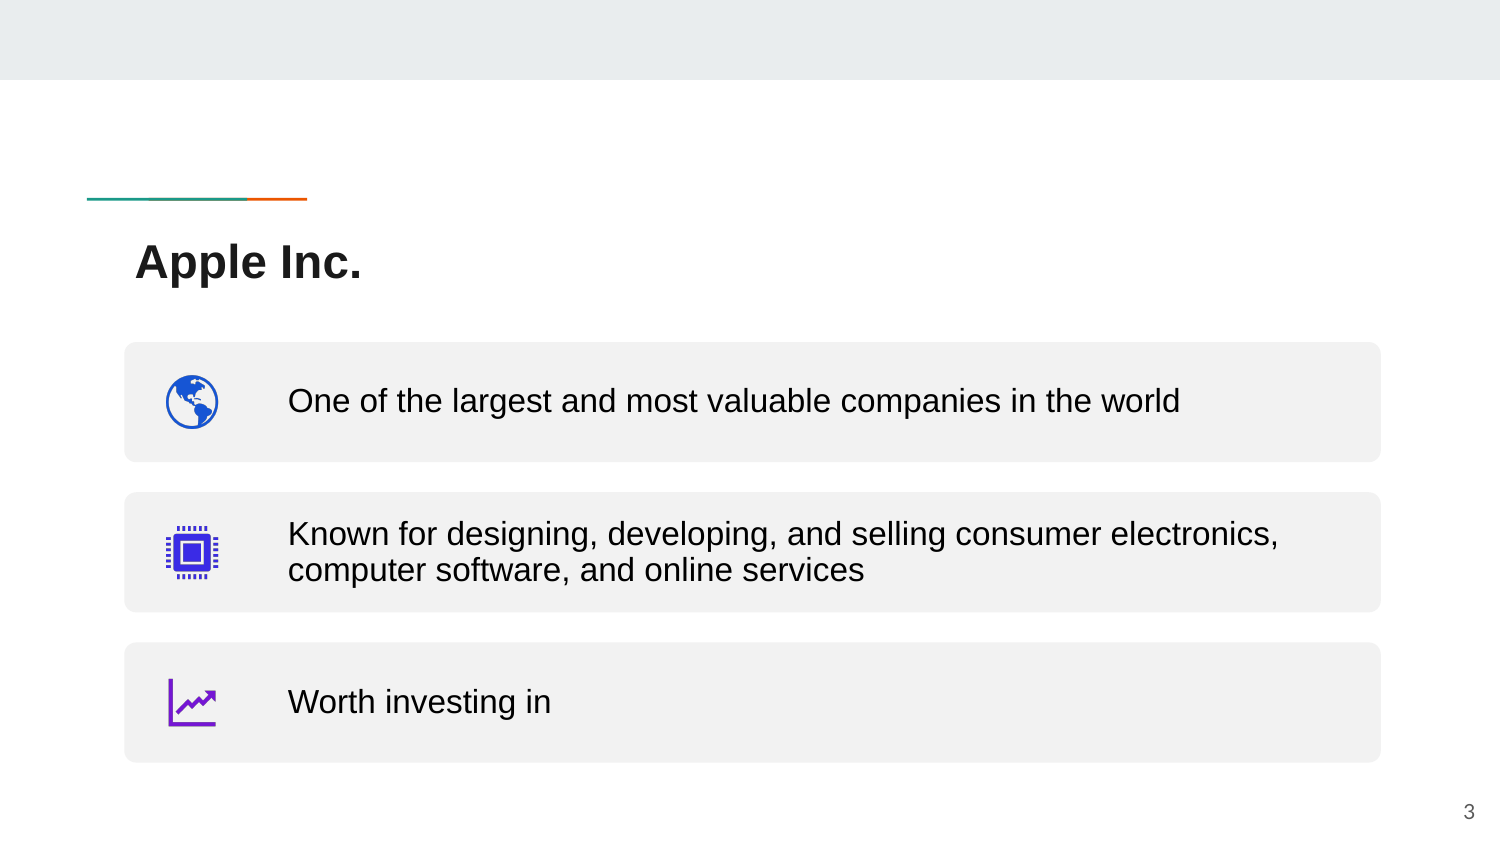

# Apple Inc.

One of the largest and most valuable companies in the world

Known for designing, developing, and selling consumer electronics, computer software, and online services

Worth investing in

3